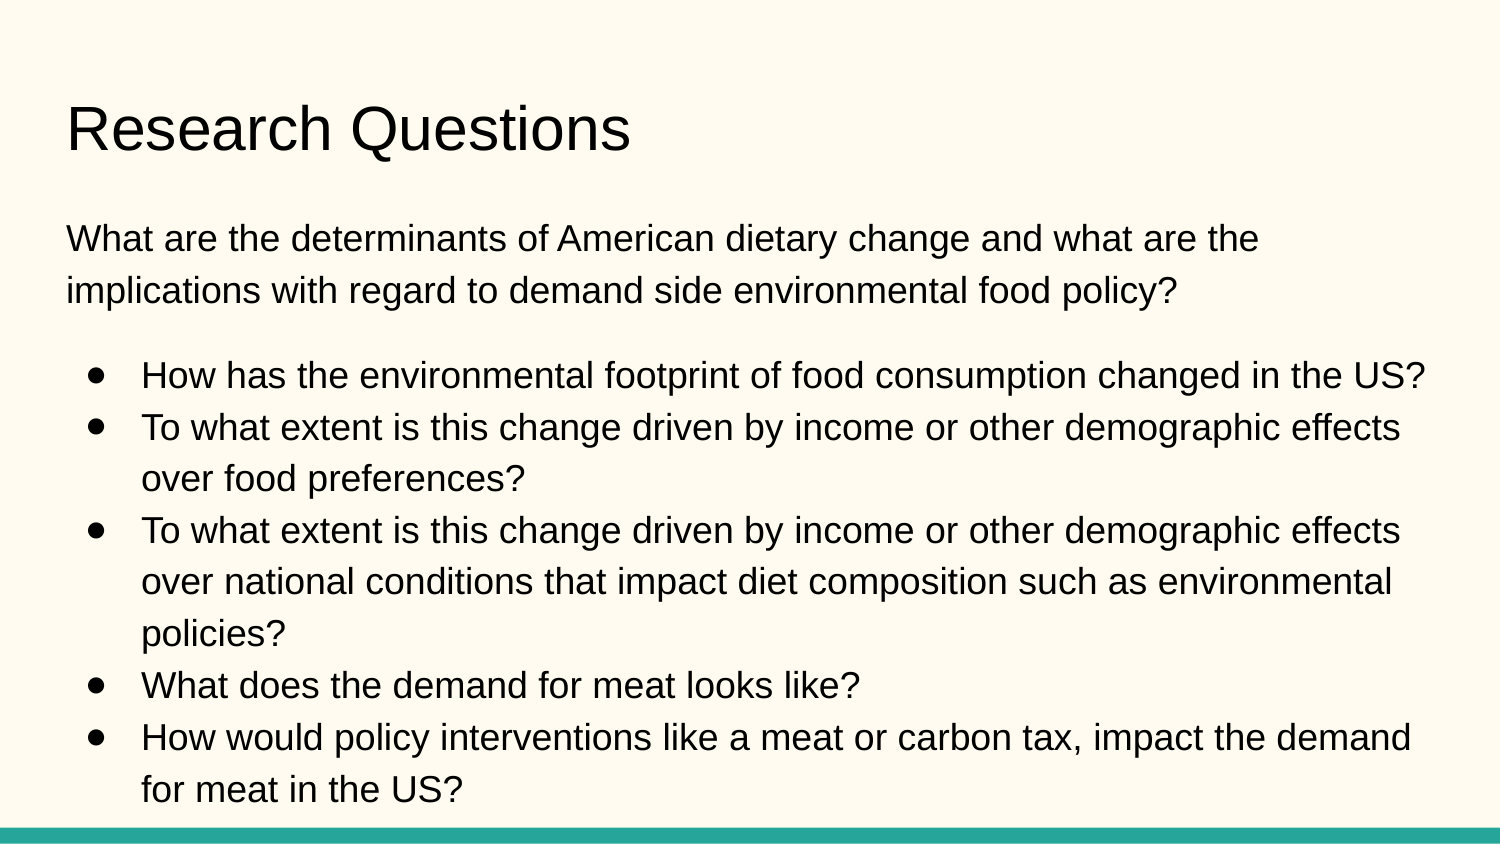

# Research Questions
What are the determinants of American dietary change and what are the implications with regard to demand side environmental food policy?
How has the environmental footprint of food consumption changed in the US?
To what extent is this change driven by income or other demographic effects over food preferences?
To what extent is this change driven by income or other demographic effects over national conditions that impact diet composition such as environmental policies?
What does the demand for meat looks like?
How would policy interventions like a meat or carbon tax, impact the demand for meat in the US?